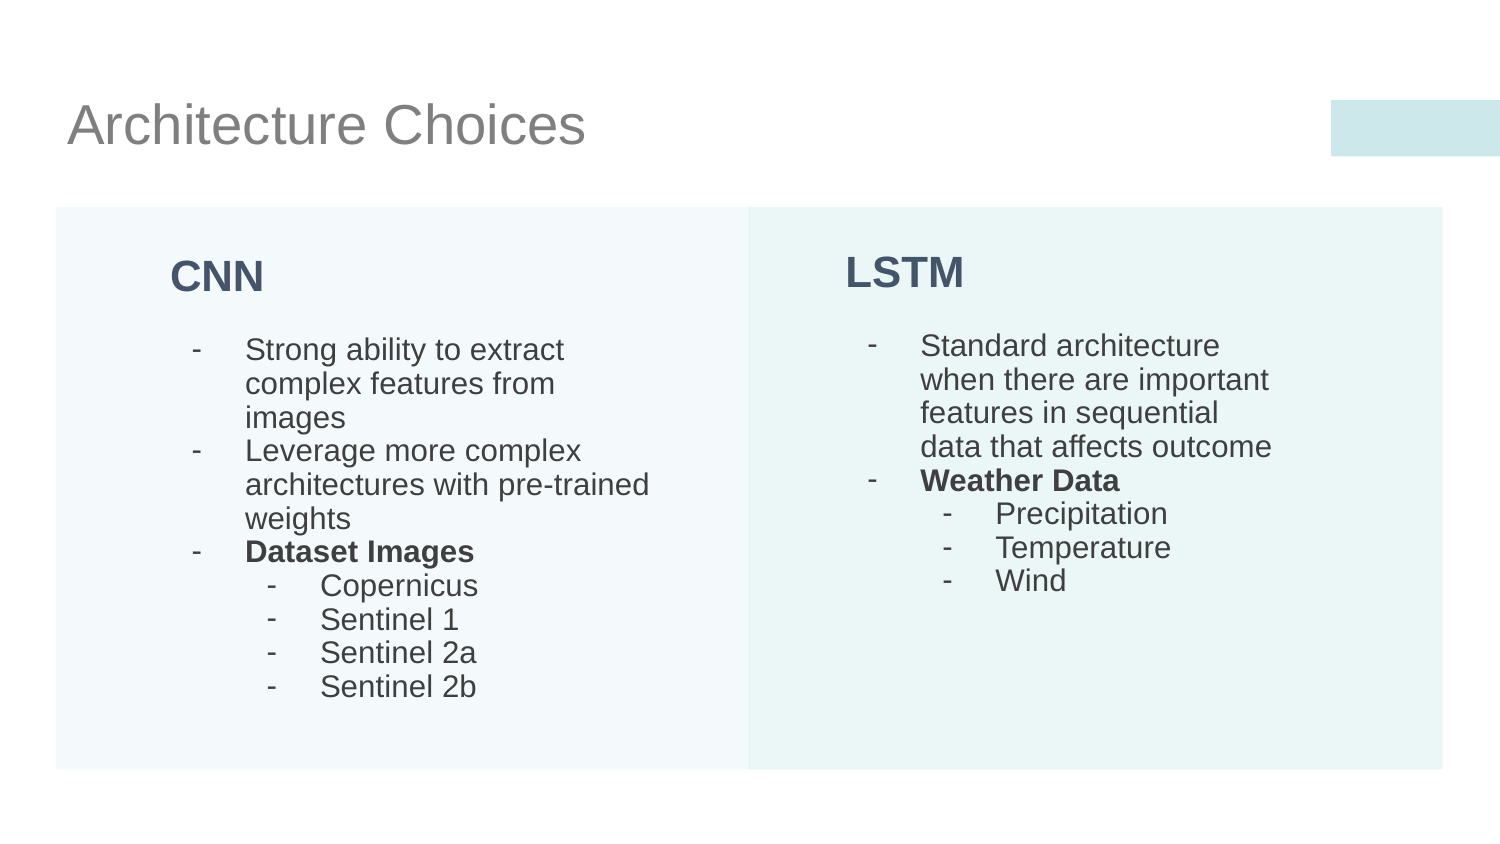

# Architecture Choices
LSTM
CNN
Standard architecture when there are important features in sequential data that affects outcome
Weather Data
Precipitation
Temperature
Wind
Strong ability to extract complex features from images
Leverage more complex architectures with pre-trained weights
Dataset Images
Copernicus
Sentinel 1
Sentinel 2a
Sentinel 2b